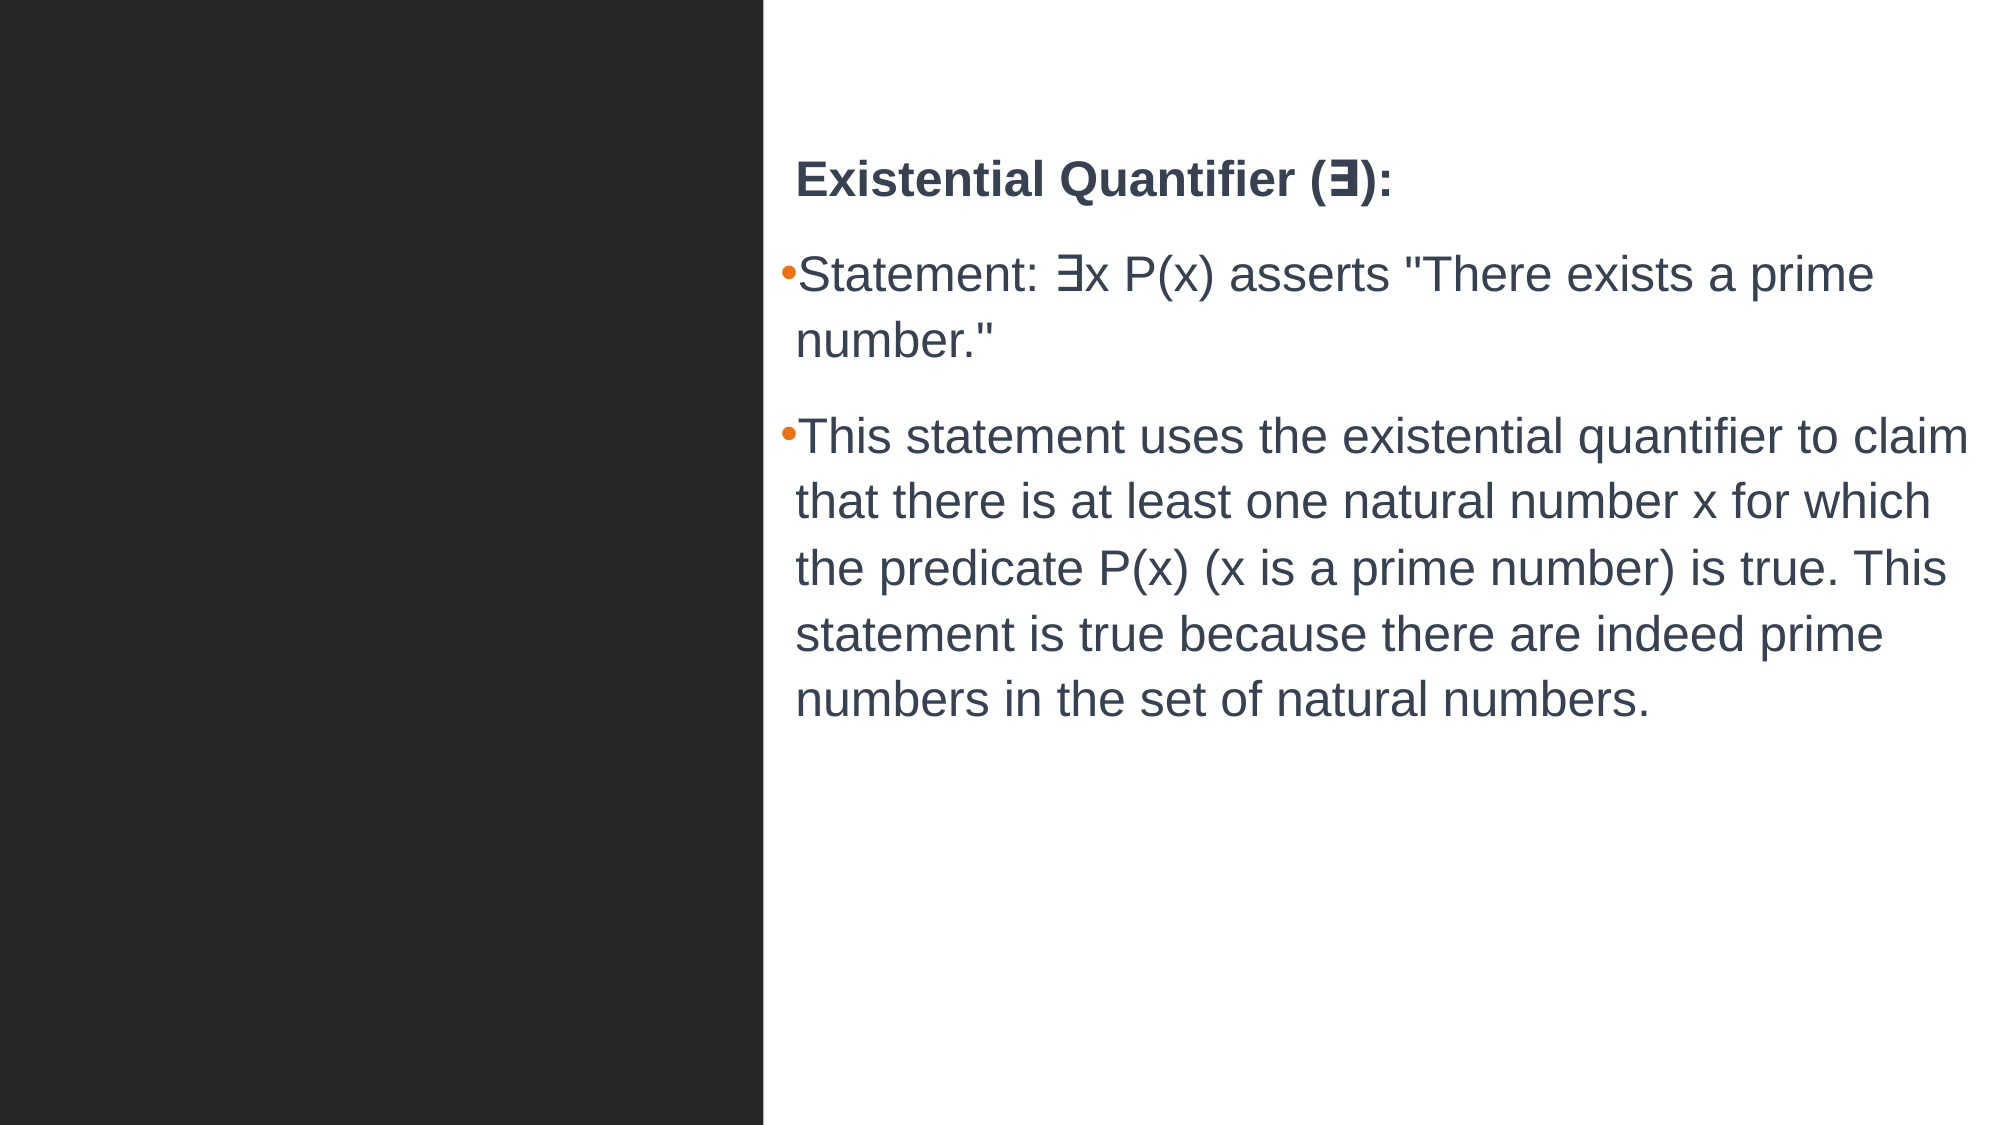

Existential Quantifier (∃):
Statement: ∃x P(x) asserts "There exists a prime number."
This statement uses the existential quantifier to claim that there is at least one natural number x for which the predicate P(x) (x is a prime number) is true. This statement is true because there are indeed prime numbers in the set of natural numbers.